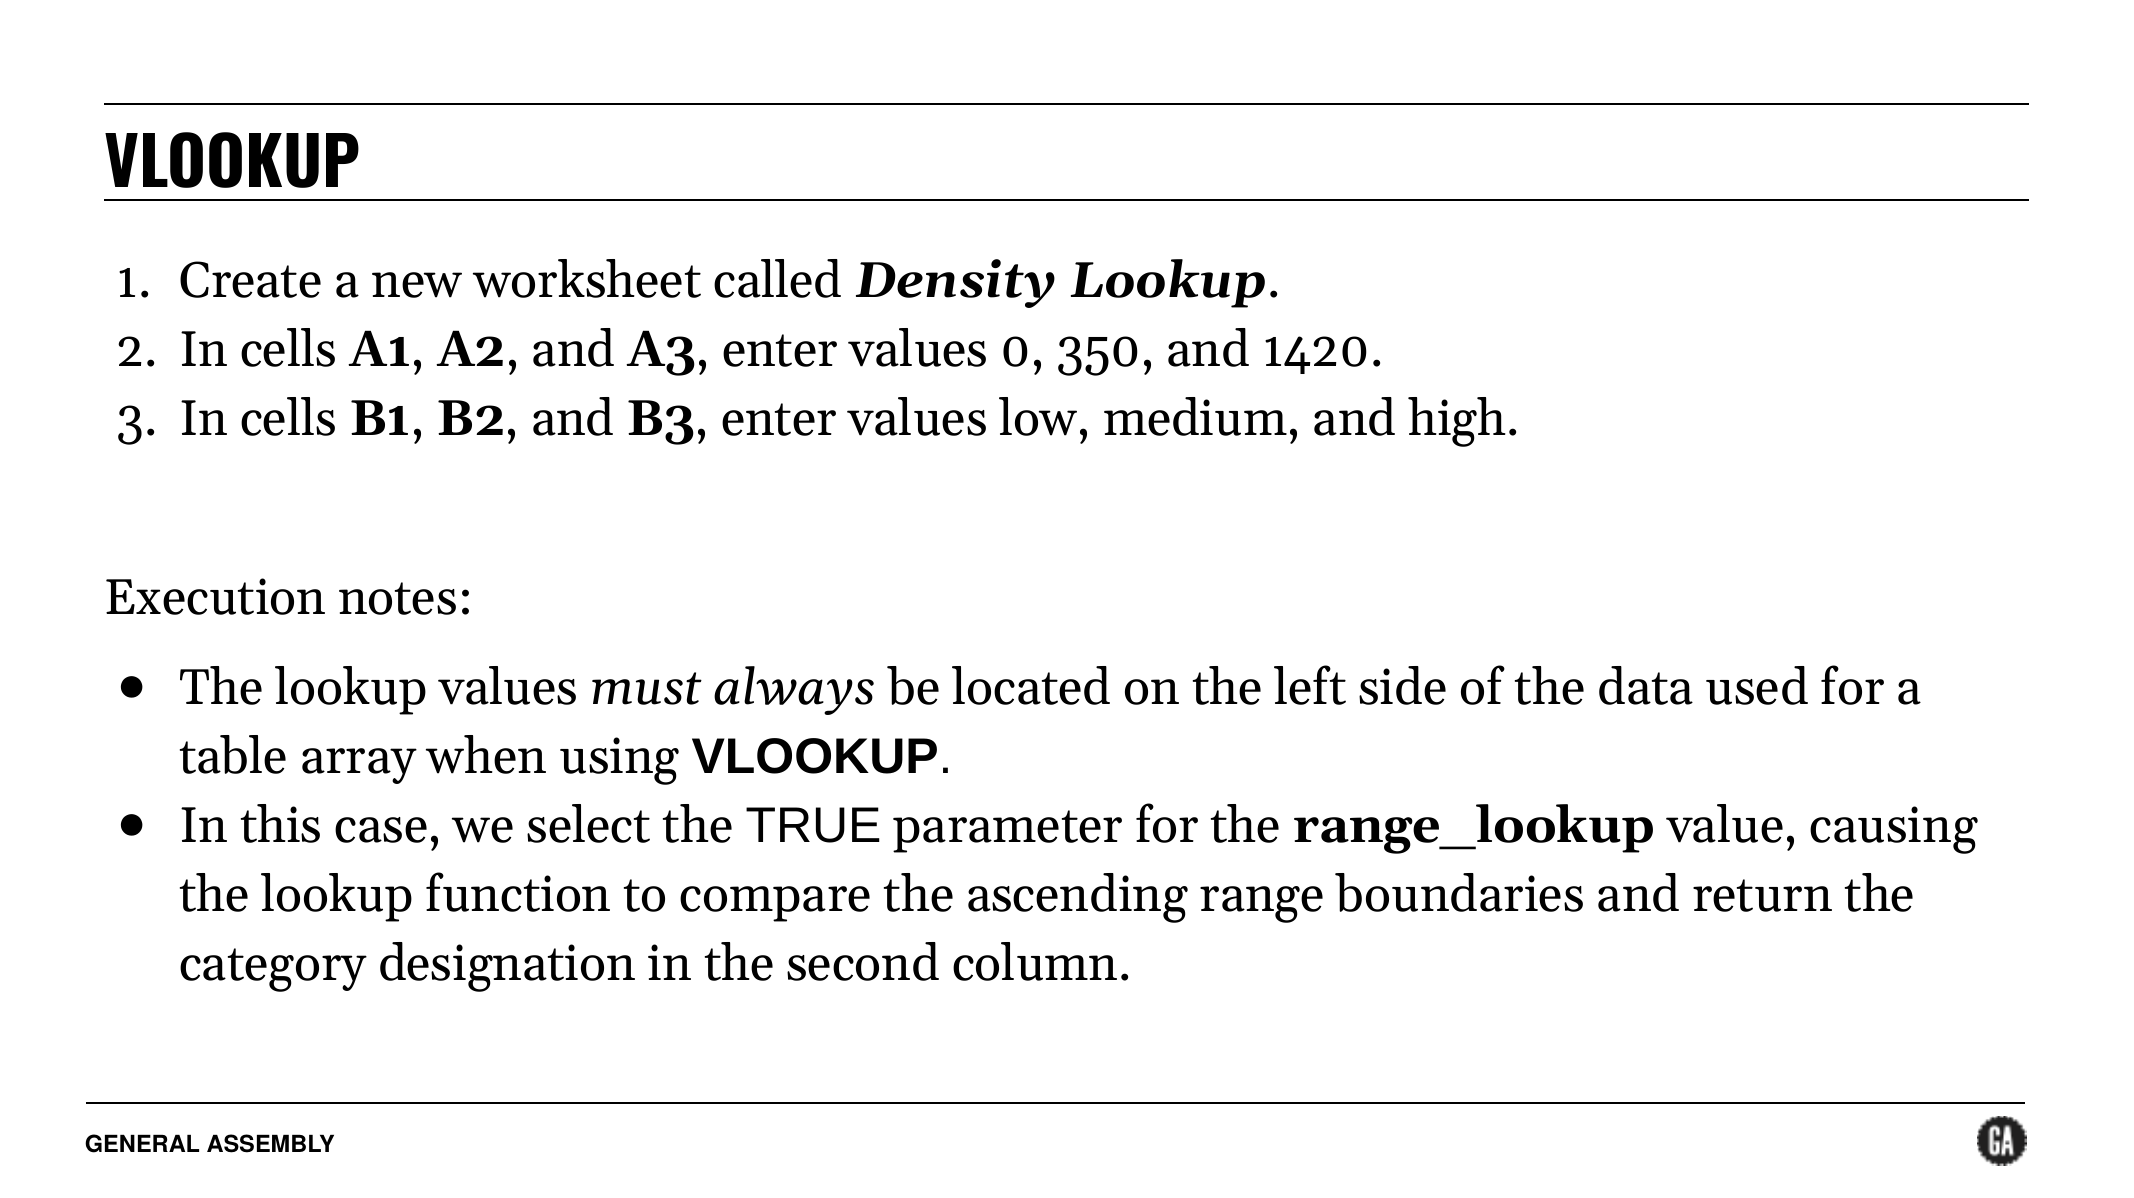

VLOOKUP
Create a new worksheet called Density Lookup.
In cells A1, A2, and A3, enter values 0, 350, and 1420.
In cells B1, B2, and B3, enter values low, medium, and high.

Execution notes:
The lookup values must always be located on the left side of the data used for a table array when using VLOOKUP.
In this case, we select the TRUE parameter for the range_lookup value, causing the lookup function to compare the ascending range boundaries and return the category designation in the second column.